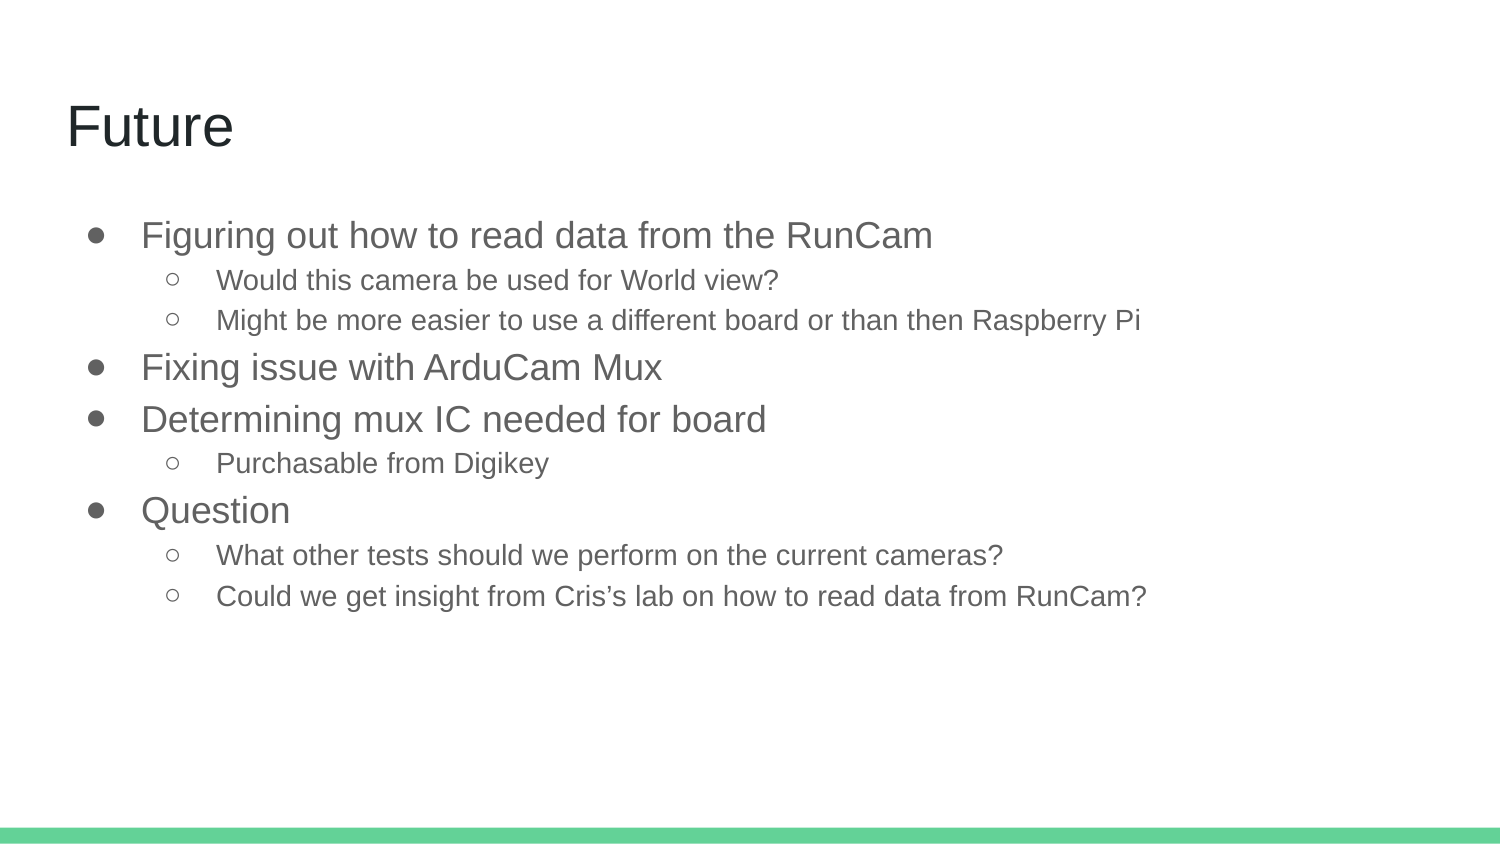

# Future
Figuring out how to read data from the RunCam
Would this camera be used for World view?
Might be more easier to use a different board or than then Raspberry Pi
Fixing issue with ArduCam Mux
Determining mux IC needed for board
Purchasable from Digikey
Question
What other tests should we perform on the current cameras?
Could we get insight from Cris’s lab on how to read data from RunCam?